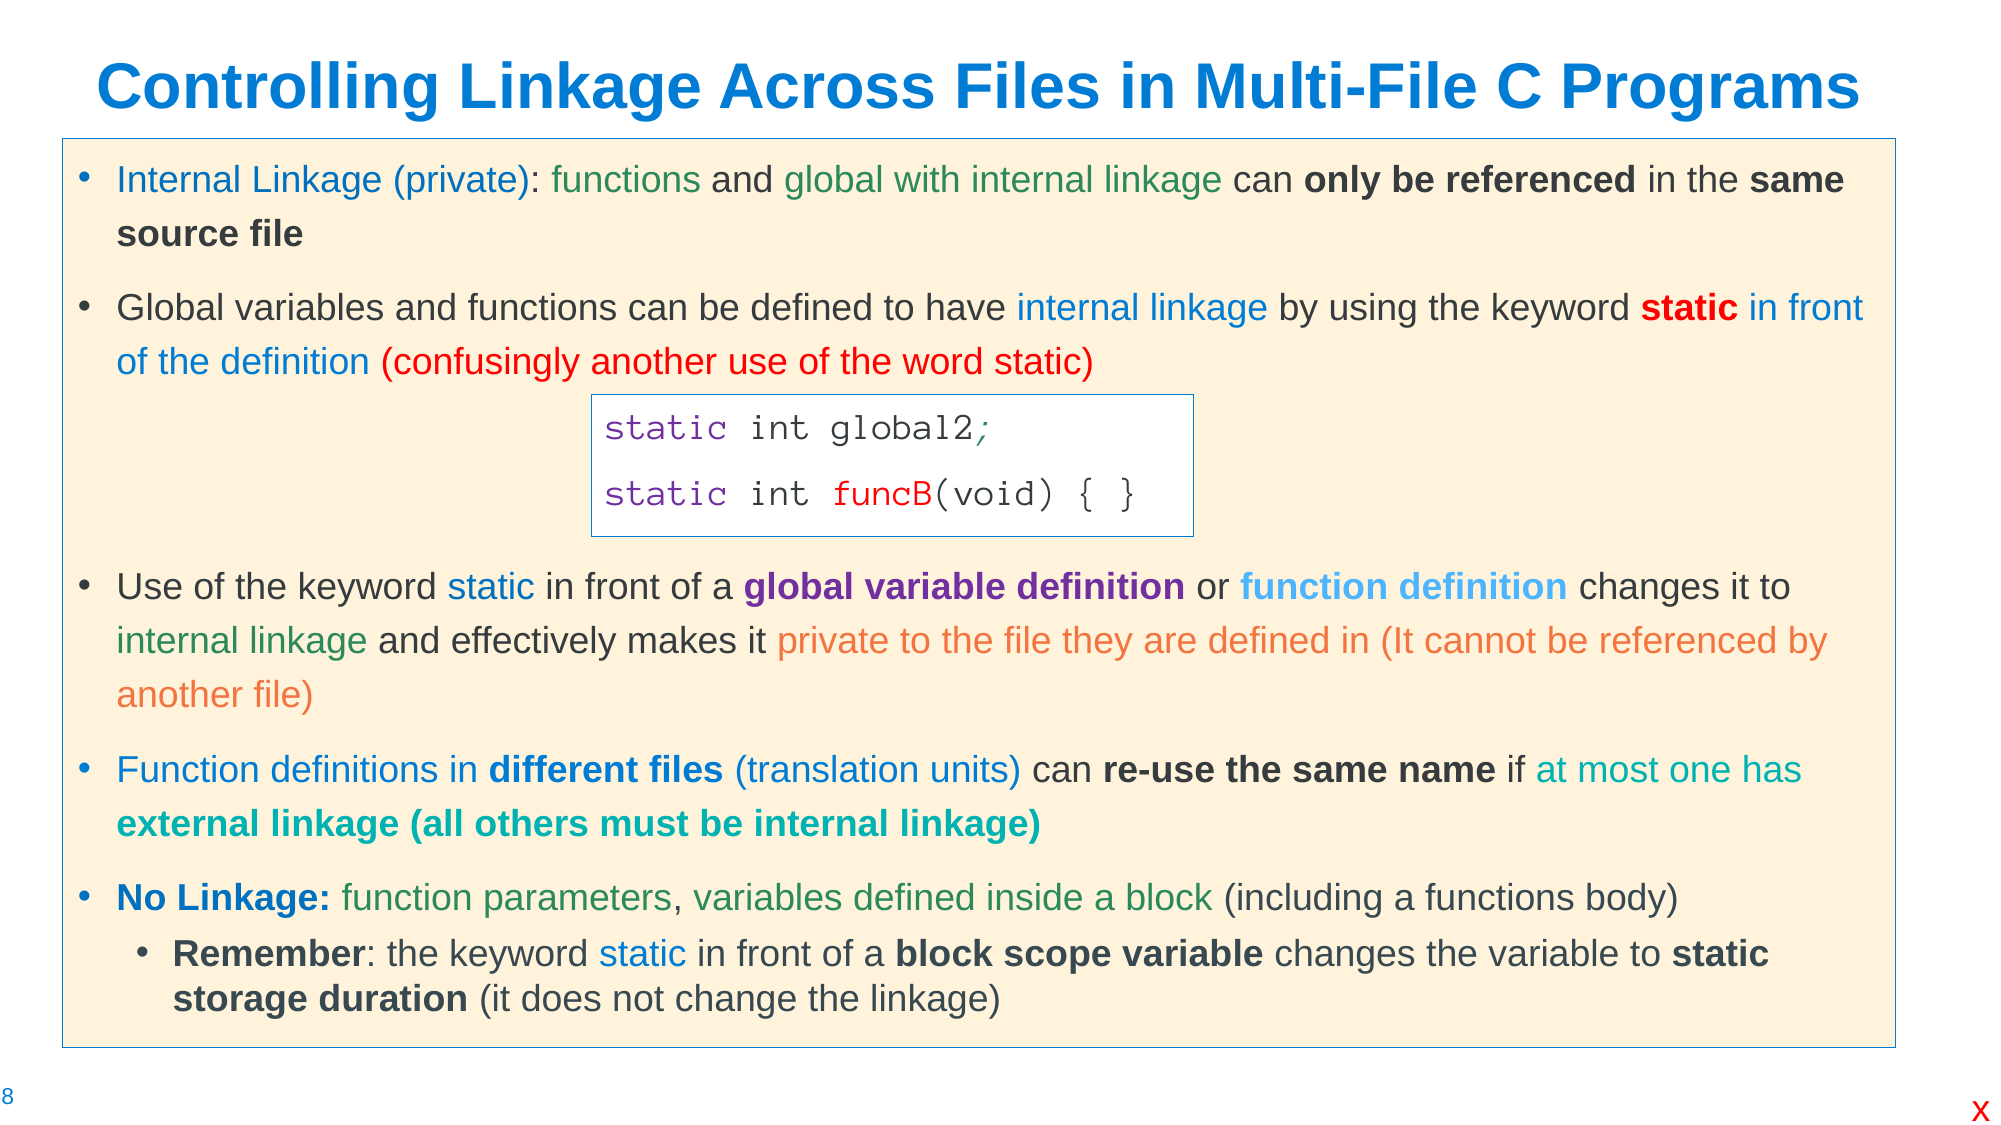

# Controlling Linkage Across Files in Multi-File C Programs
Internal Linkage (private): functions and global with internal linkage can only be referenced in the same source file
Global variables and functions can be defined to have internal linkage by using the keyword static in front of the definition (confusingly another use of the word static)

Use of the keyword static in front of a global variable definition or function definition changes it to internal linkage and effectively makes it private to the file they are defined in (It cannot be referenced by another file)
Function definitions in different files (translation units) can re-use the same name if at most one has external linkage (all others must be internal linkage)
No Linkage: function parameters, variables defined inside a block (including a functions body)
Remember: the keyword static in front of a block scope variable changes the variable to static storage duration (it does not change the linkage)
static int global2;
static int funcB(void) { }
x